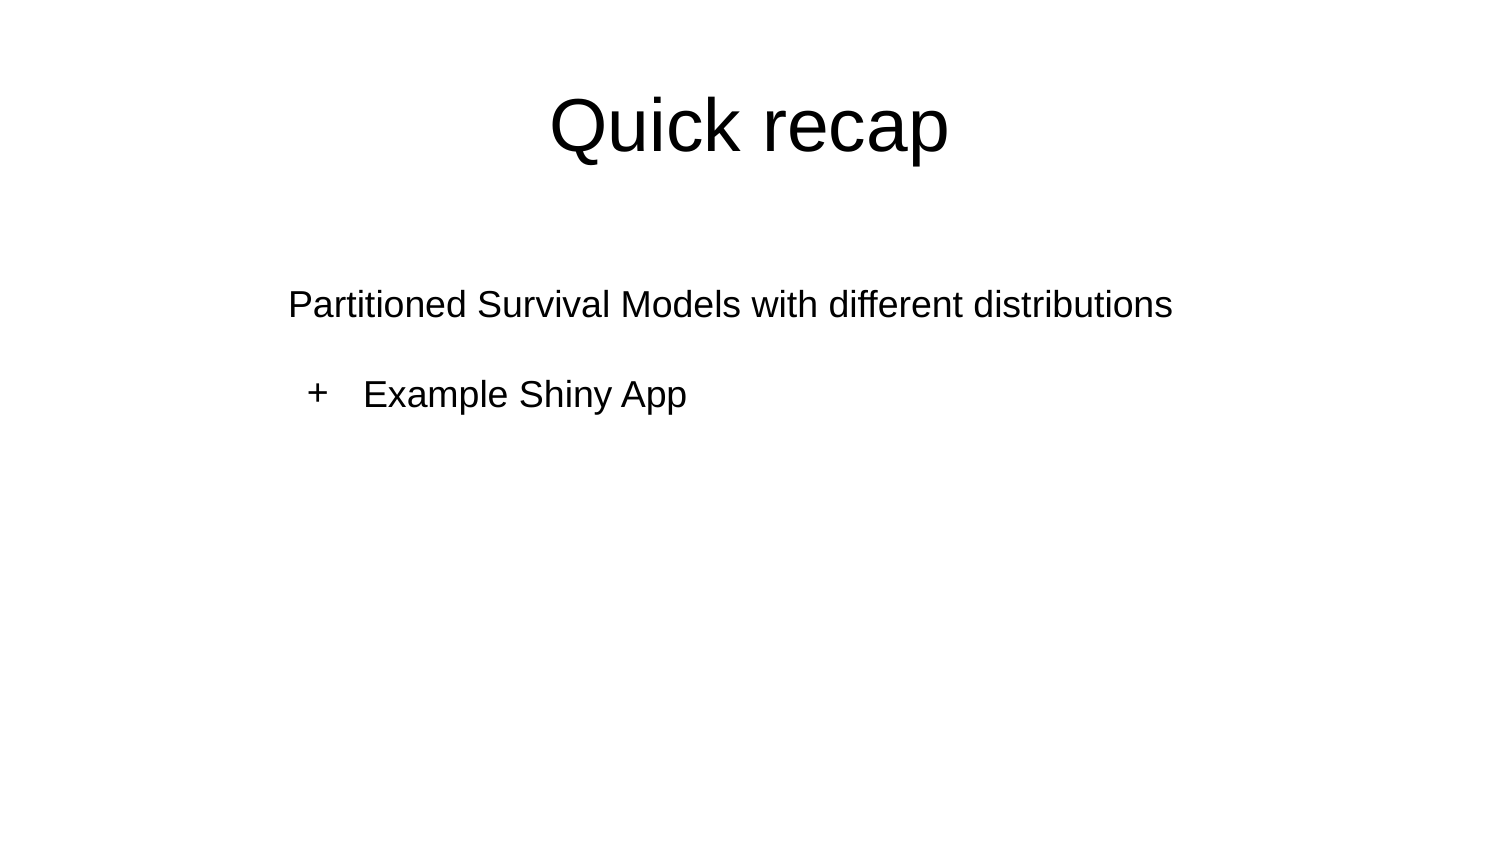

# Quick recap
Partitioned Survival Models with different distributions

Example Shiny App